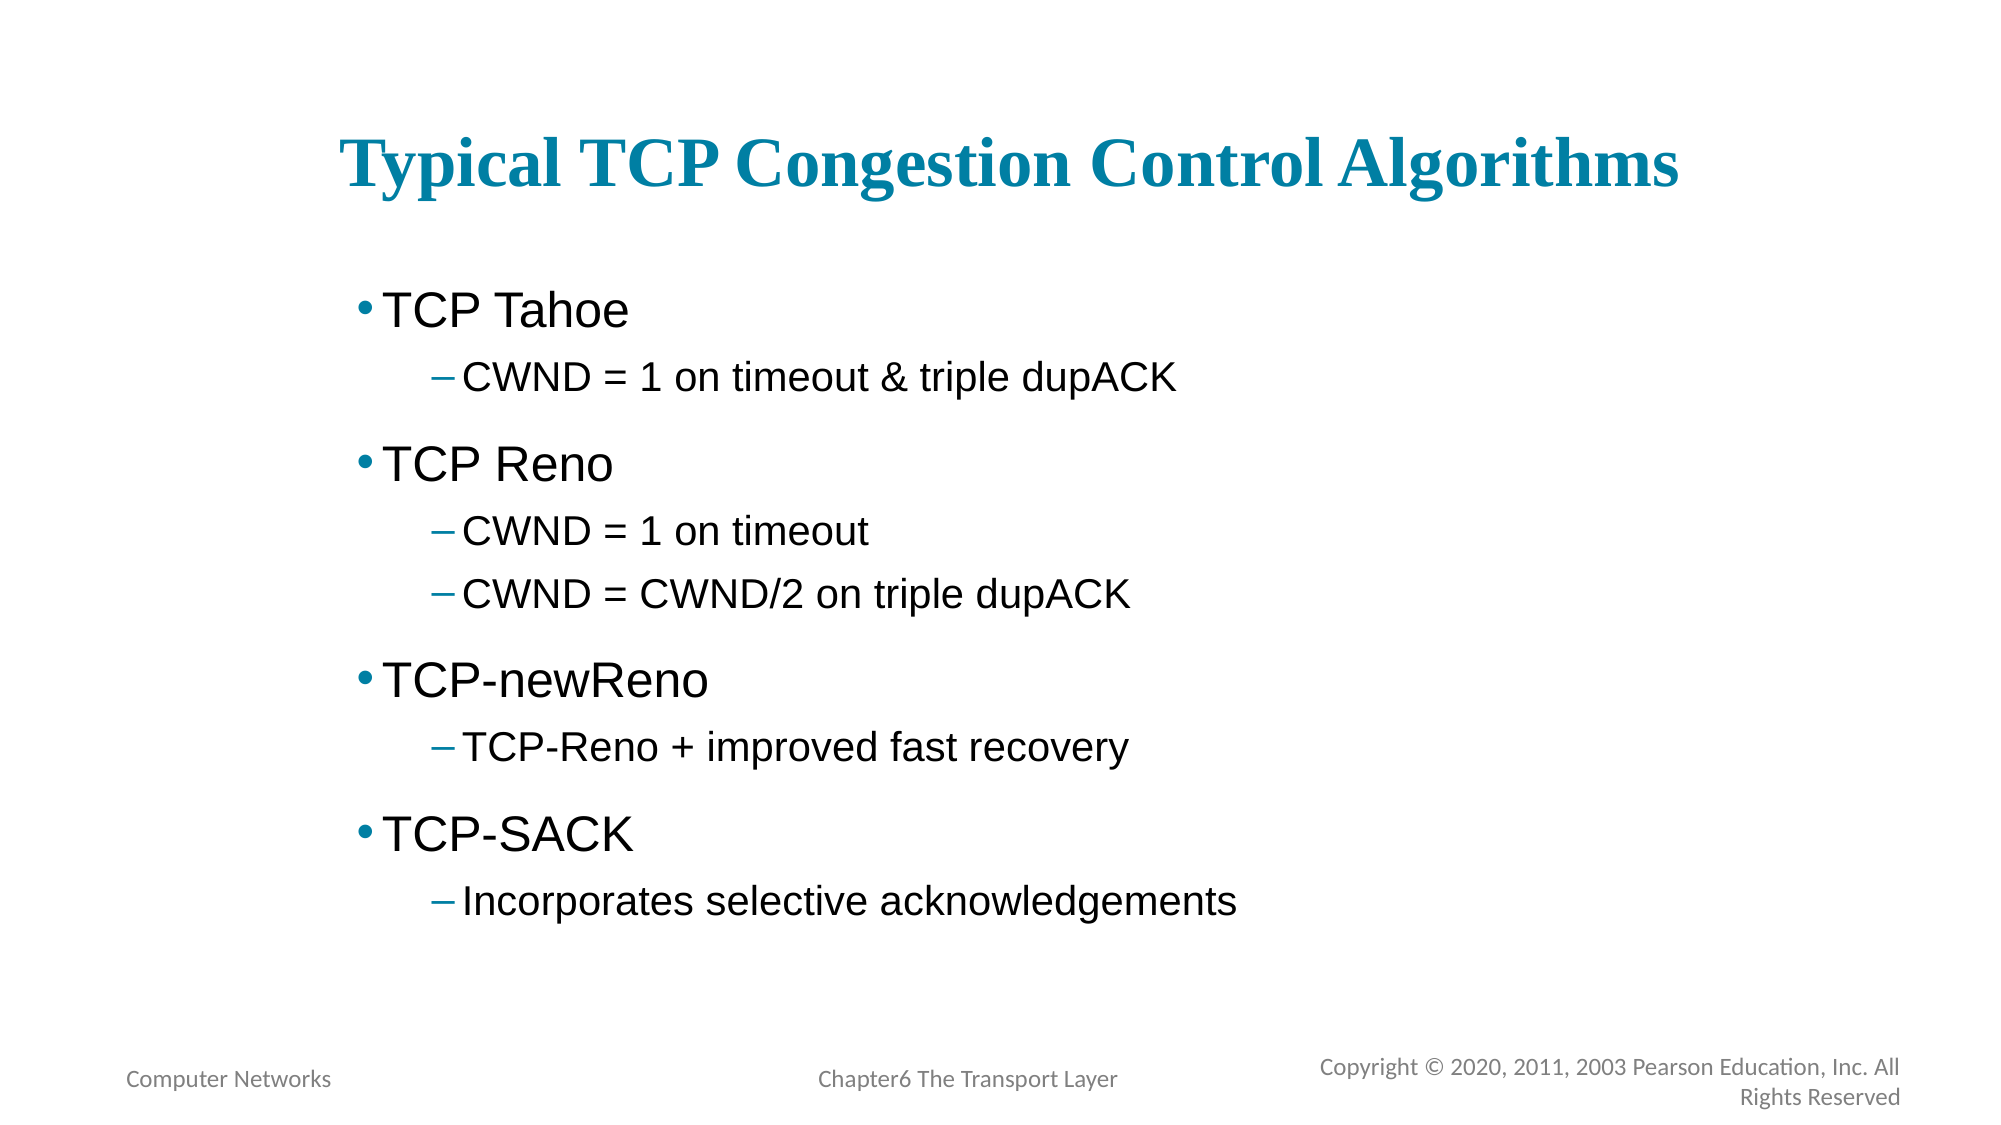

# Typical TCP Congestion Control Algorithms
TCP Tahoe
CWND = 1 on timeout & triple dupACK
TCP Reno
CWND = 1 on timeout
CWND = CWND/2 on triple dupACK
TCP-newReno
TCP-Reno + improved fast recovery
TCP-SACK
Incorporates selective acknowledgements